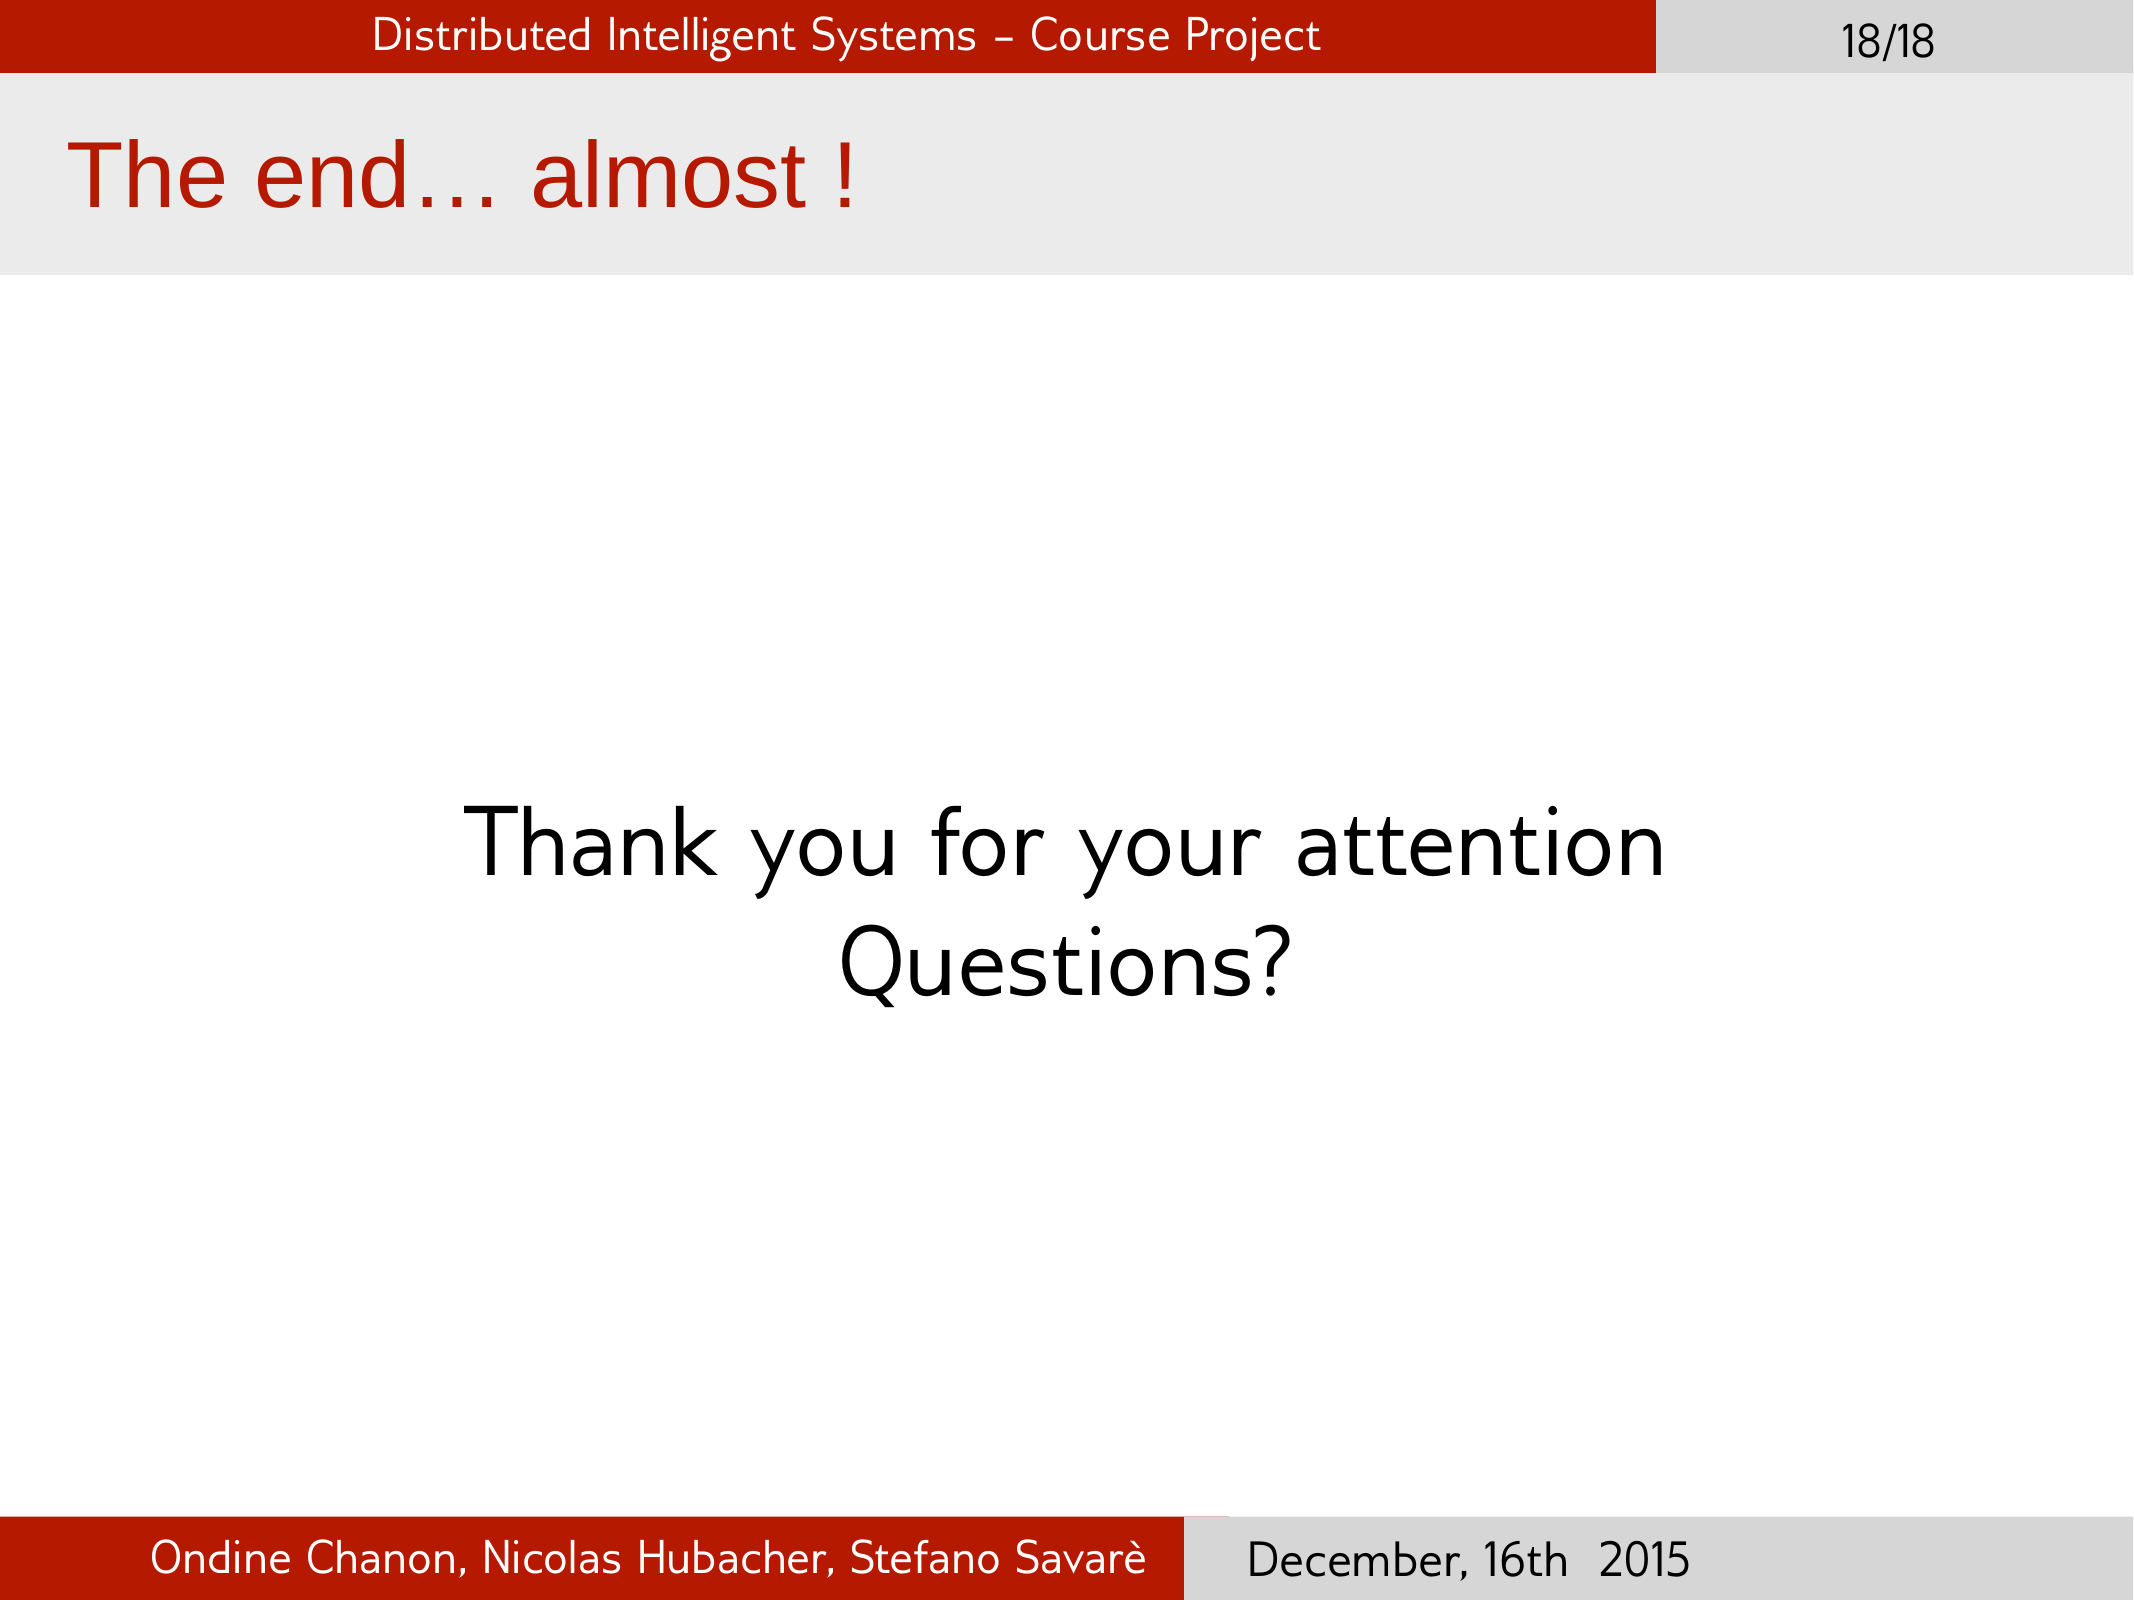

Introduction
Distributed Intelligent Systems – Course Project
18/18

The end… almost !
Thank you for your attention
Questions?

Ondine Chanon, Nicolas Hubacher, Stefano Savarè

December, 16th  2015